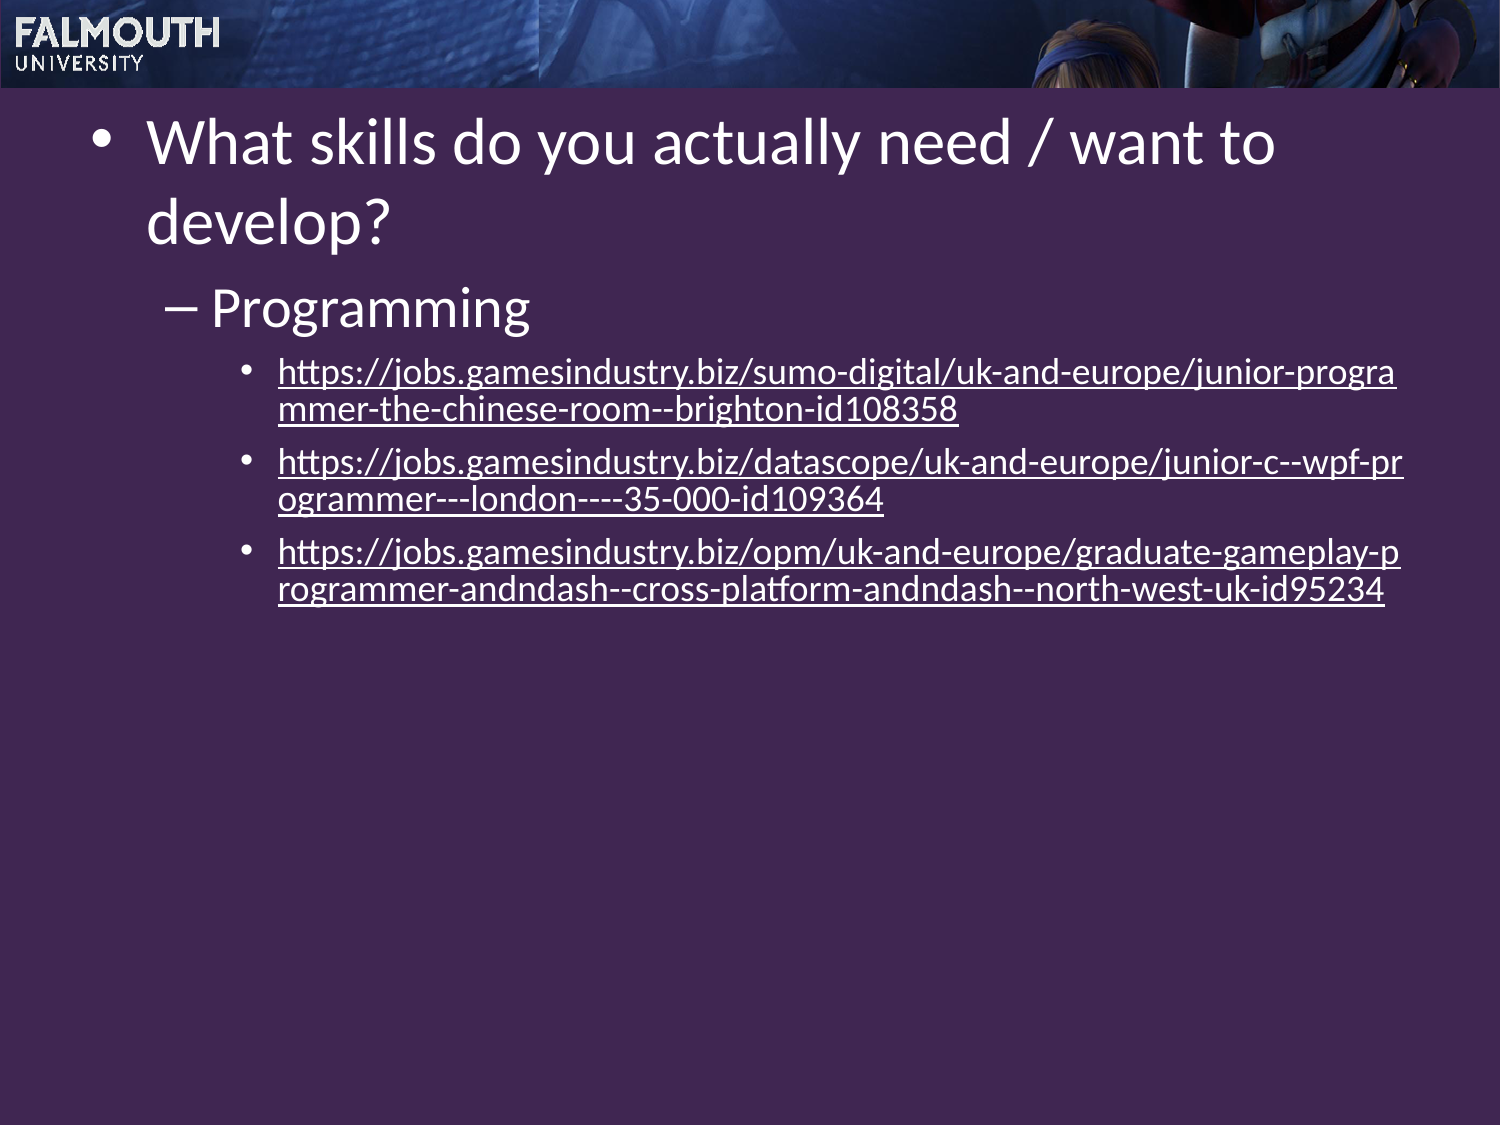

What skills do you actually need / want to develop?
Programming
https://jobs.gamesindustry.biz/sumo-digital/uk-and-europe/junior-programmer-the-chinese-room--brighton-id108358
https://jobs.gamesindustry.biz/datascope/uk-and-europe/junior-c--wpf-programmer---london----35-000-id109364
https://jobs.gamesindustry.biz/opm/uk-and-europe/graduate-gameplay-programmer-andndash--cross-platform-andndash--north-west-uk-id95234